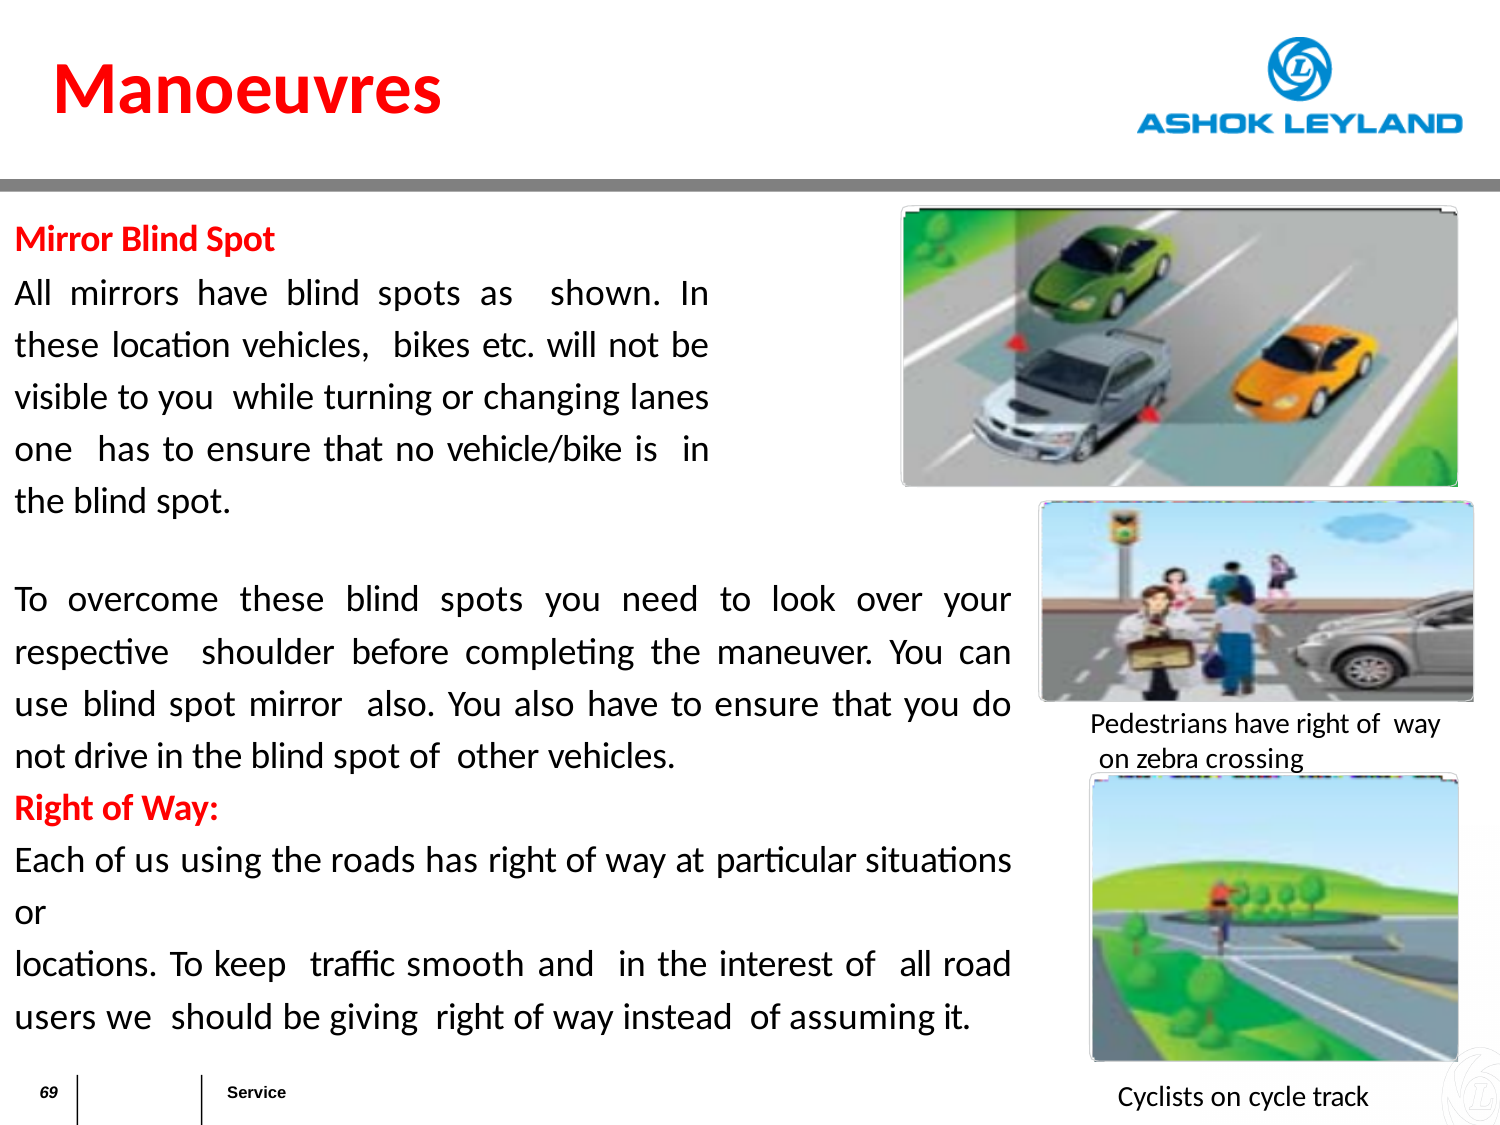

Manoeuvres
Mirror Blind Spot
All mirrors have blind spots as  shown. In these location vehicles,  bikes etc. will not be visible to you  while turning or changing lanes one  has to ensure that no vehicle/bike is  in the blind spot.

To overcome these blind spots you need to look over your respective  shoulder before completing the maneuver. You can use blind spot mirror  also. You also have to ensure that you do not drive in the blind spot of  other vehicles.
Right of Way:
Each of us using the roads has right of way at particular situations or
locations. To keep  traffic smooth and  in the interest of  all road users we  should be giving  right of way instead  of assuming it.

Pedestrians have right of  way on zebra crossing

Cyclists on cycle track